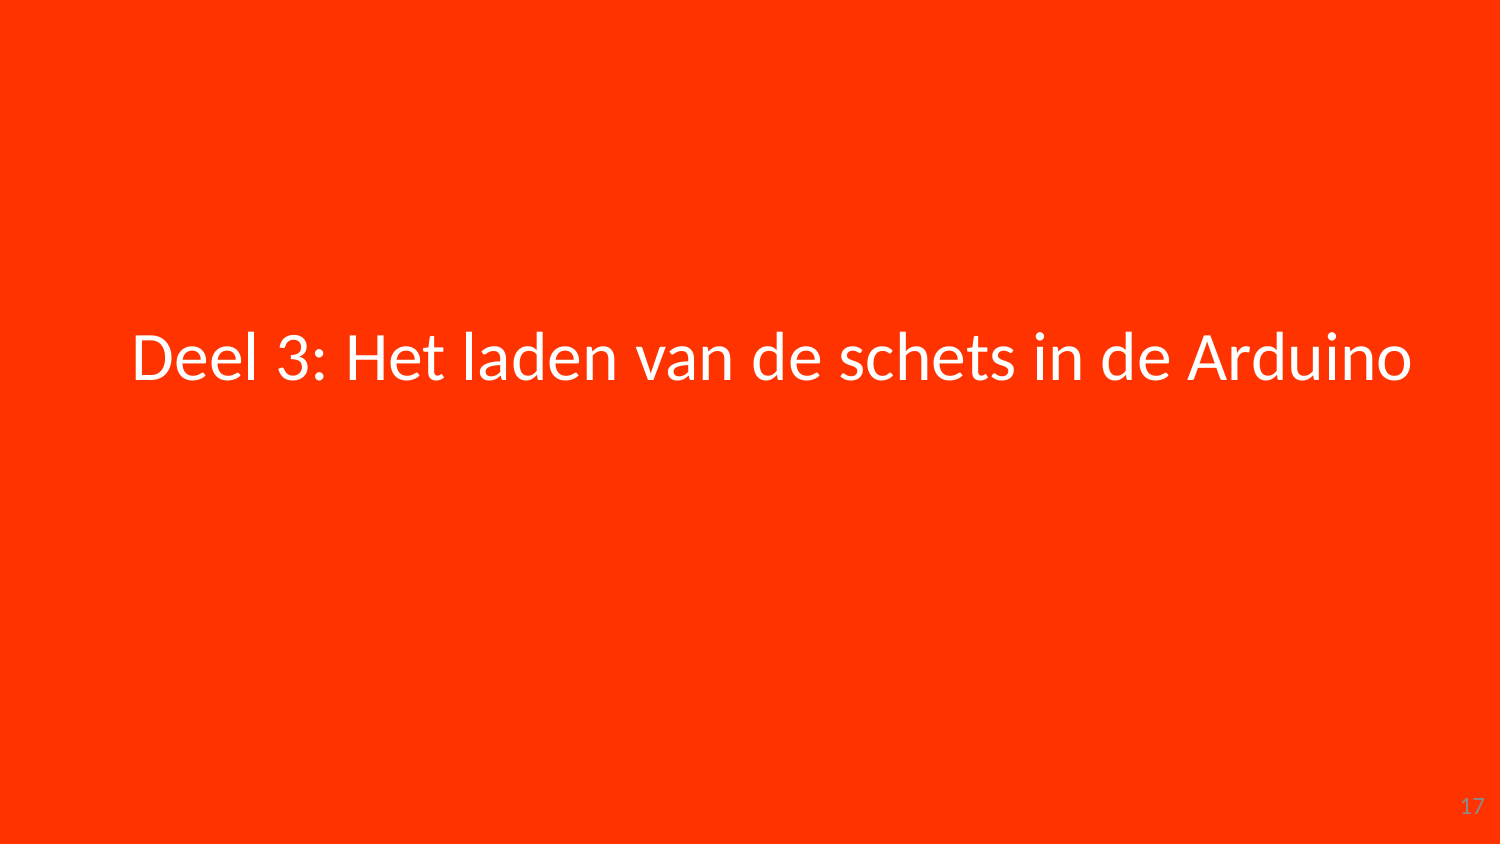

# Deel 3: Het laden van de schets in de Arduino
17